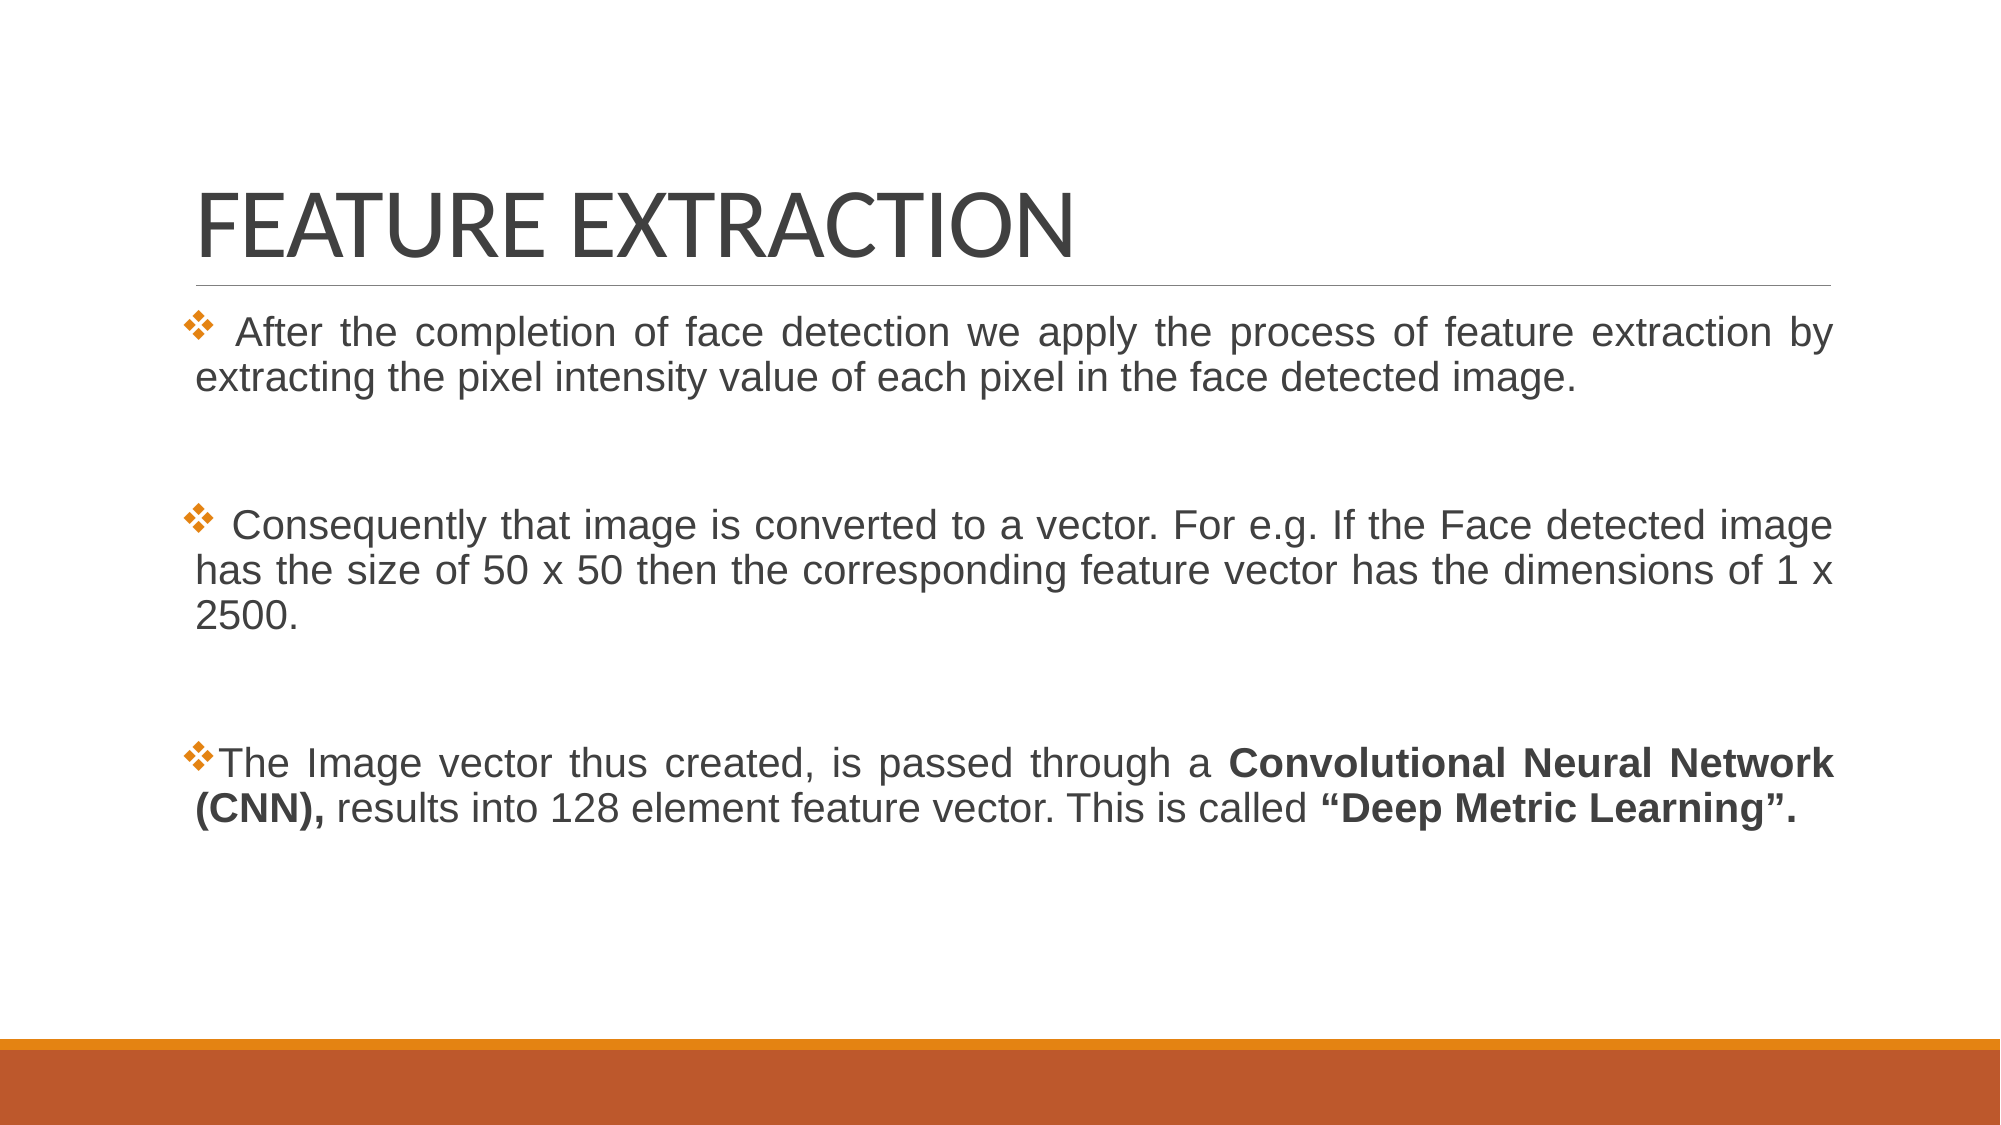

# FEATURE EXTRACTION
 After the completion of face detection we apply the process of feature extraction by extracting the pixel intensity value of each pixel in the face detected image.

 Consequently that image is converted to a vector. For e.g. If the Face detected image has the size of 50 x 50 then the corresponding feature vector has the dimensions of 1 x 2500.

The Image vector thus created, is passed through a Convolutional Neural Network (CNN), results into 128 element feature vector. This is called “Deep Metric Learning”.